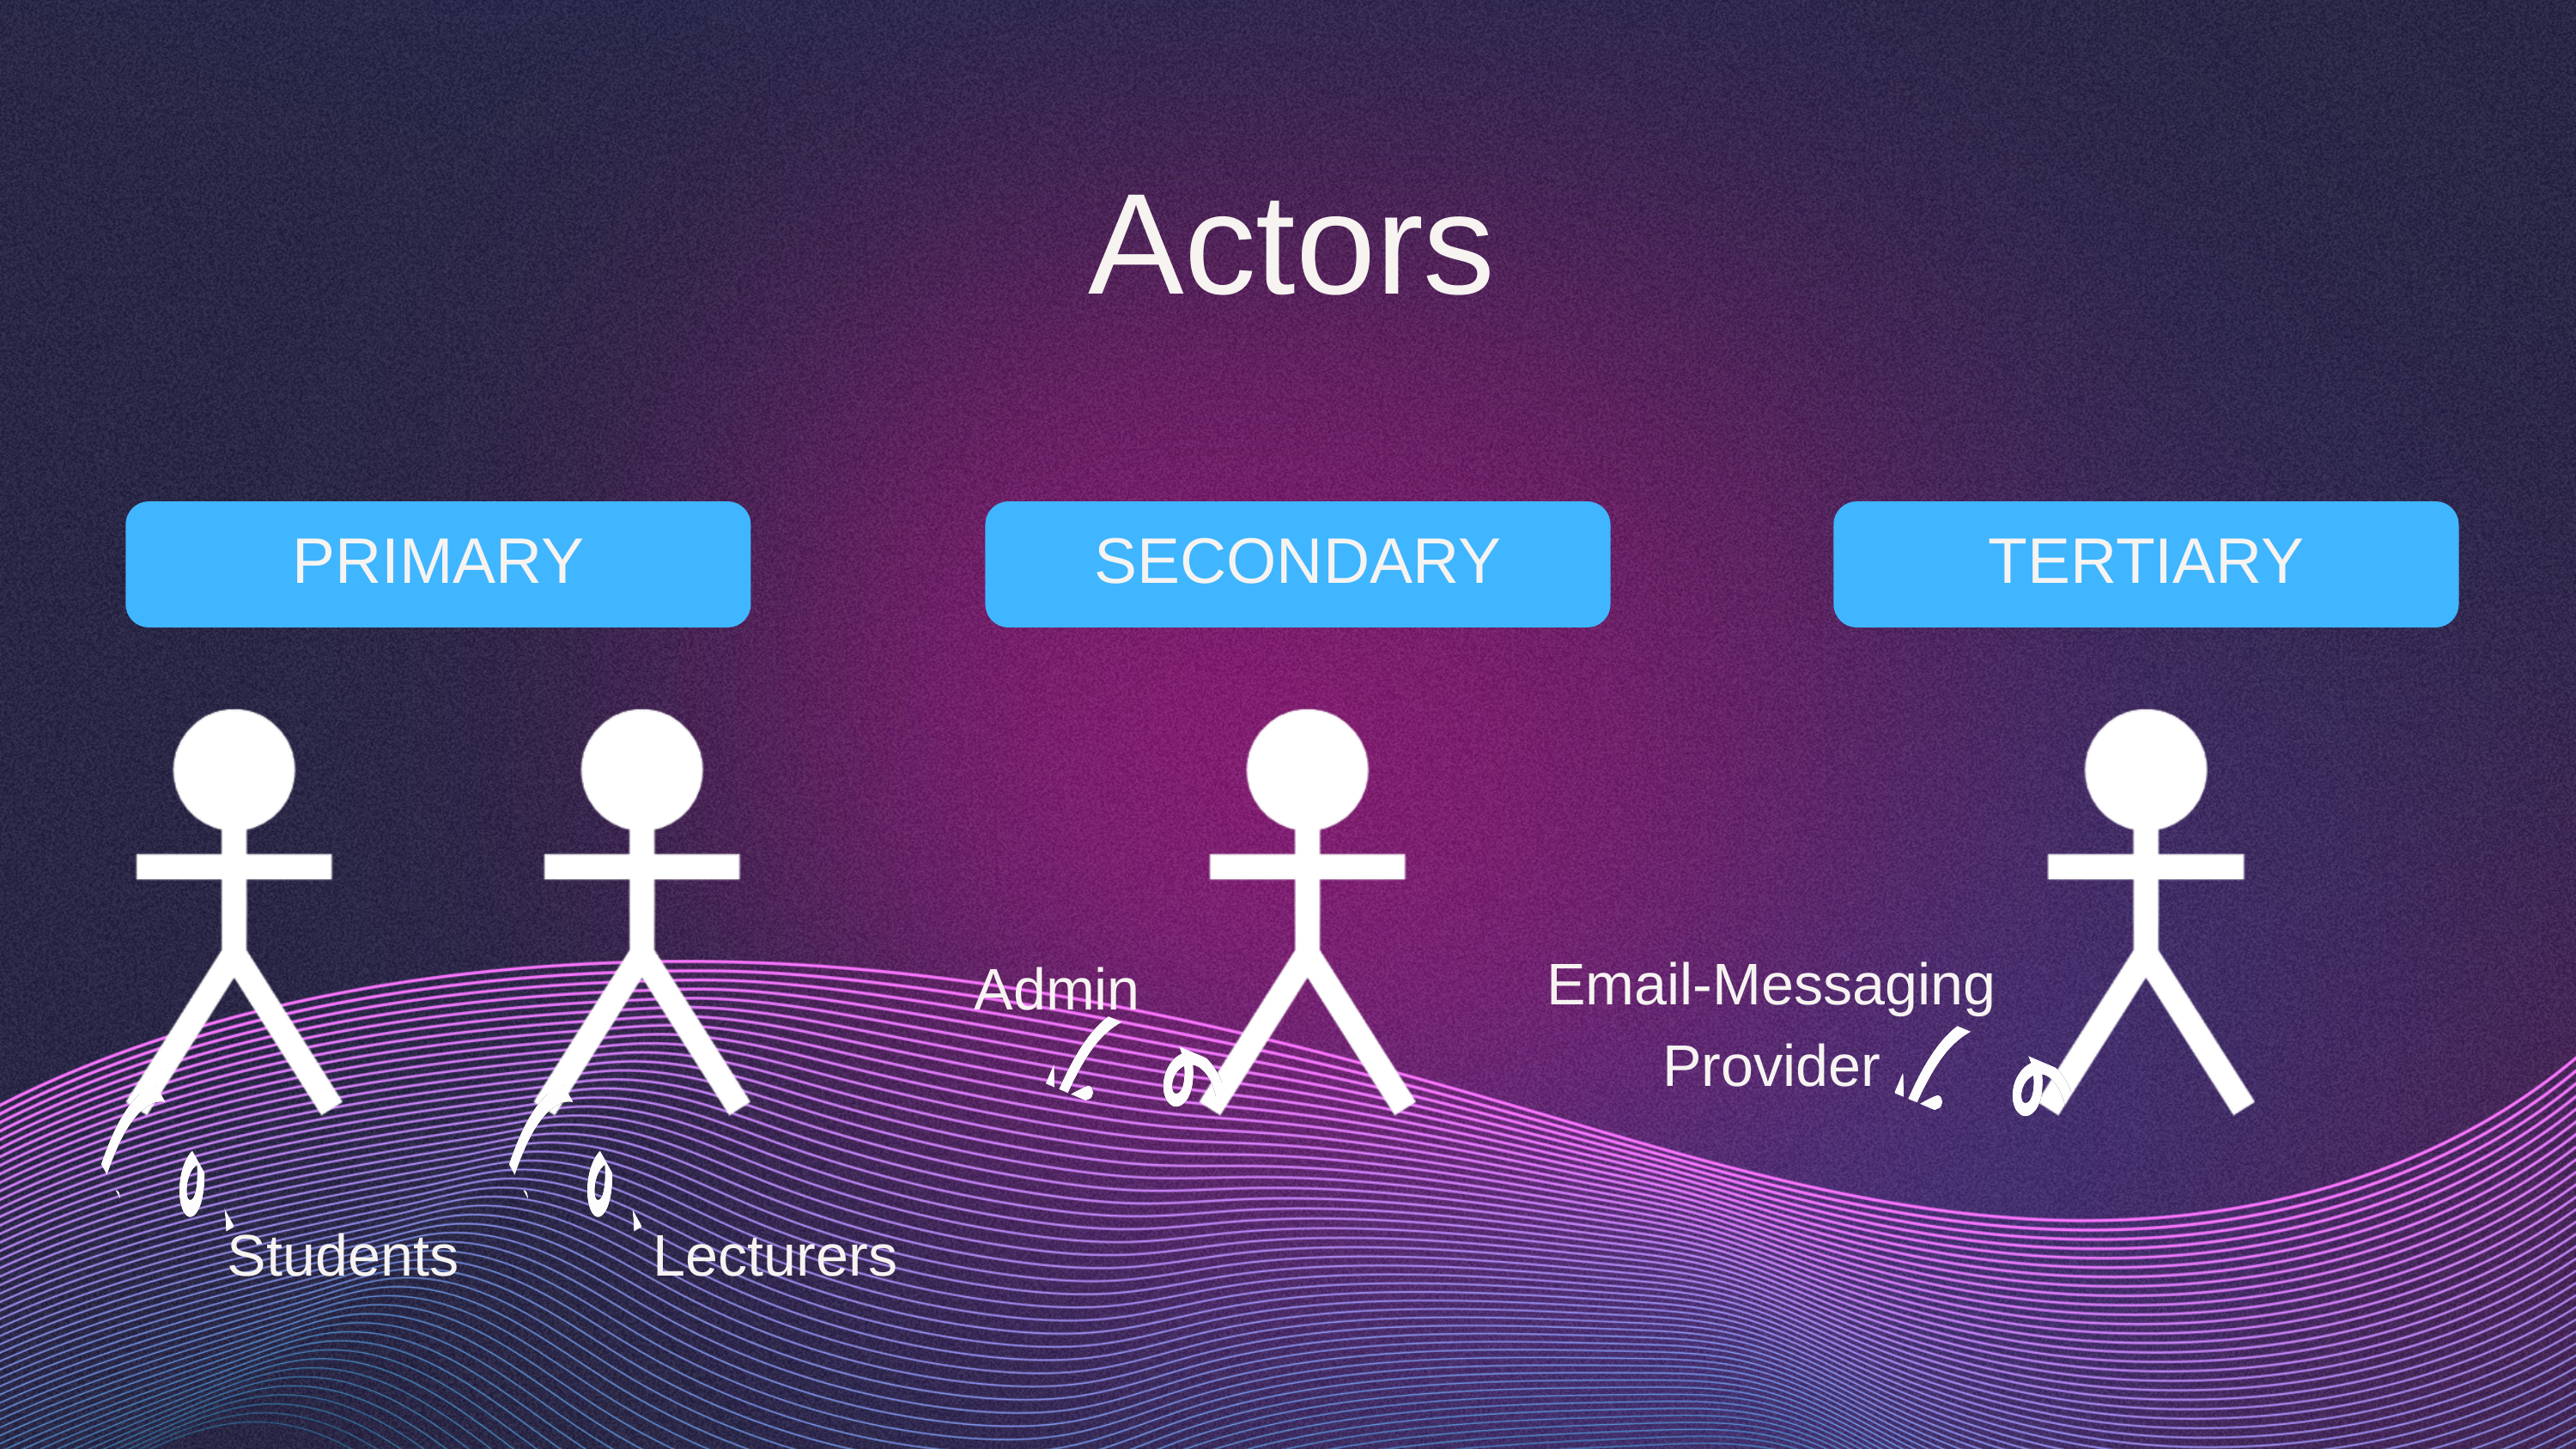

Actors

PRIMARY
SECONDARY
TERTIARY

Email-Messaging Provider
Admin

Students
Lecturers